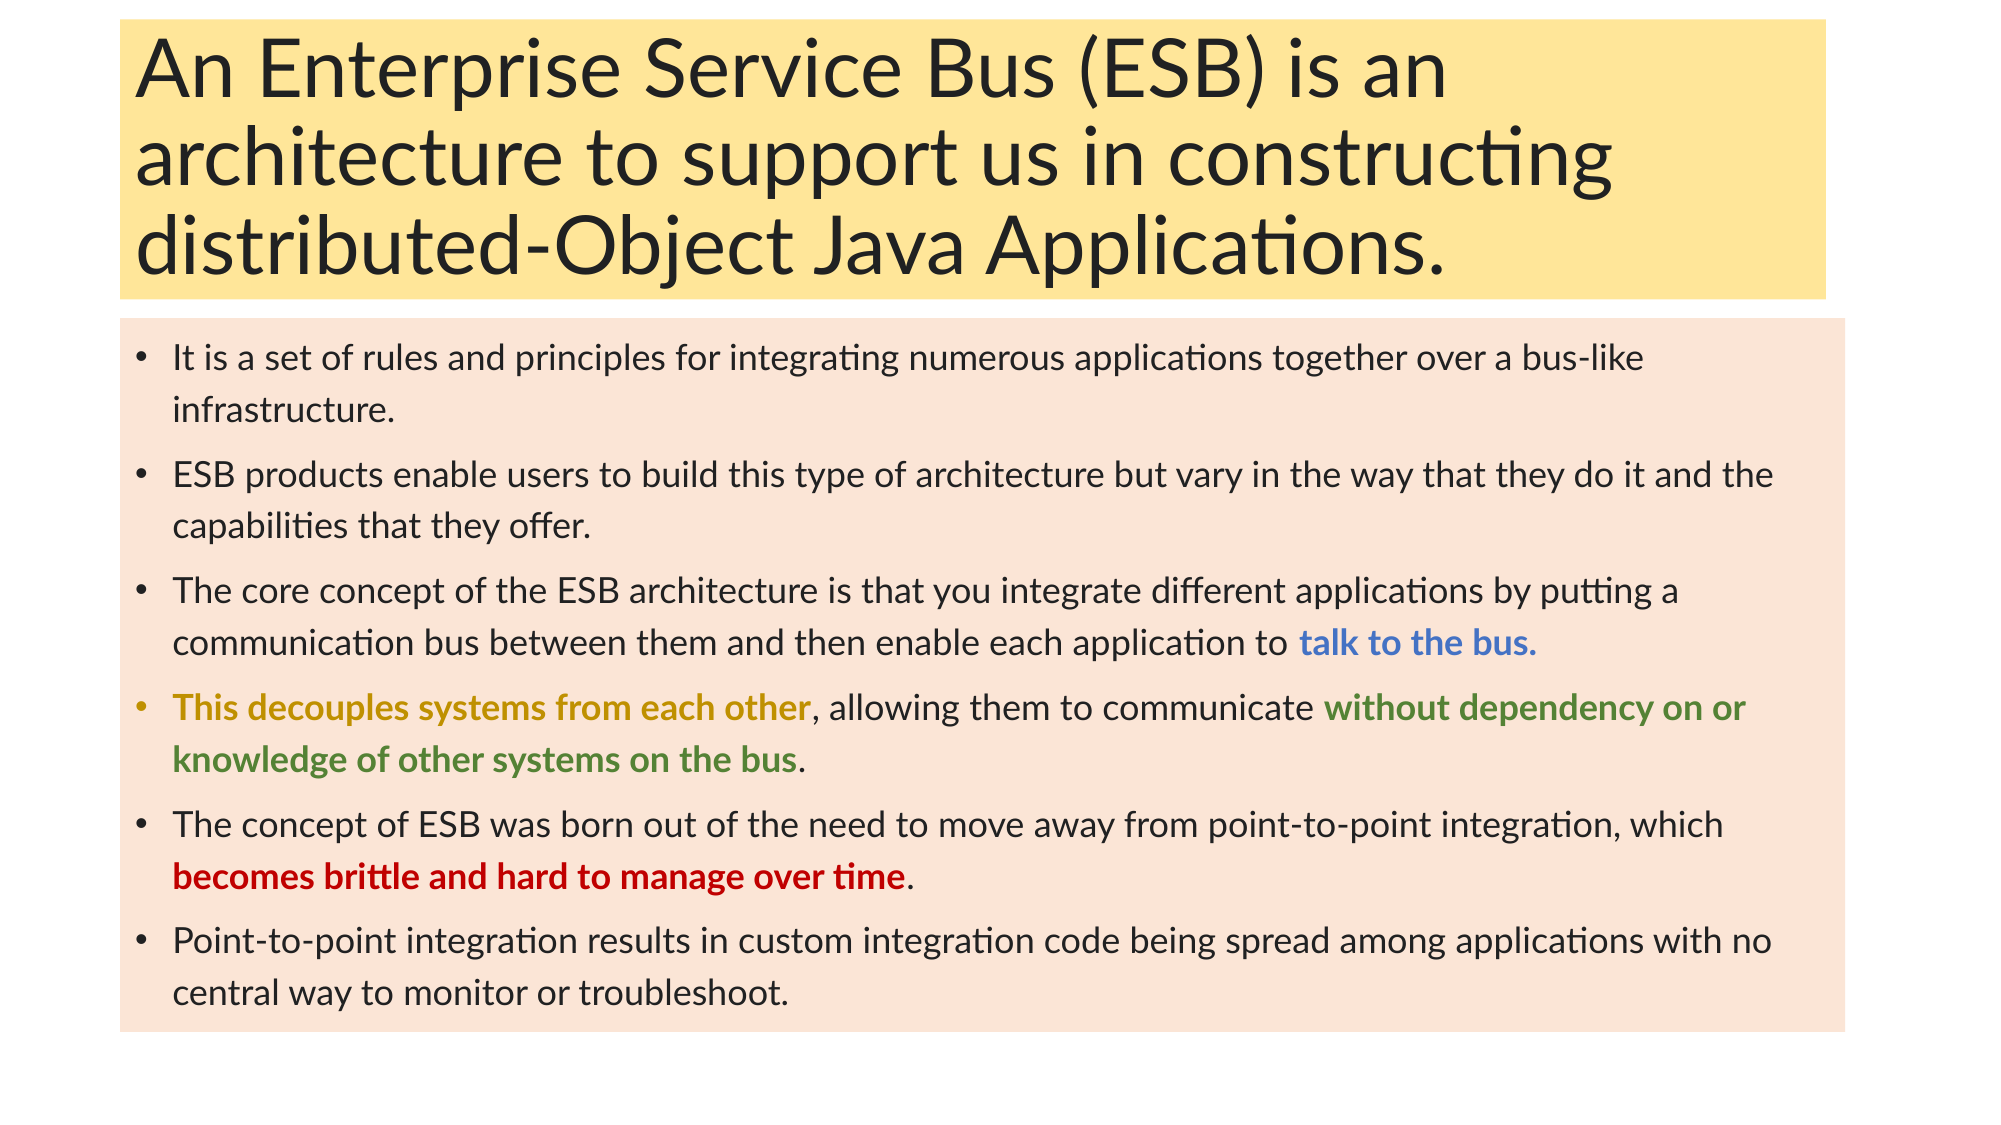

# An Enterprise Service Bus (ESB) is an architecture to support us in constructing distributed-Object Java Applications.
It is a set of rules and principles for integrating numerous applications together over a bus-like infrastructure.
ESB products enable users to build this type of architecture but vary in the way that they do it and the capabilities that they offer.
The core concept of the ESB architecture is that you integrate different applications by putting a communication bus between them and then enable each application to talk to the bus.
This decouples systems from each other, allowing them to communicate without dependency on or knowledge of other systems on the bus.
The concept of ESB was born out of the need to move away from point-to-point integration, which becomes brittle and hard to manage over time.
Point-to-point integration results in custom integration code being spread among applications with no central way to monitor or troubleshoot.